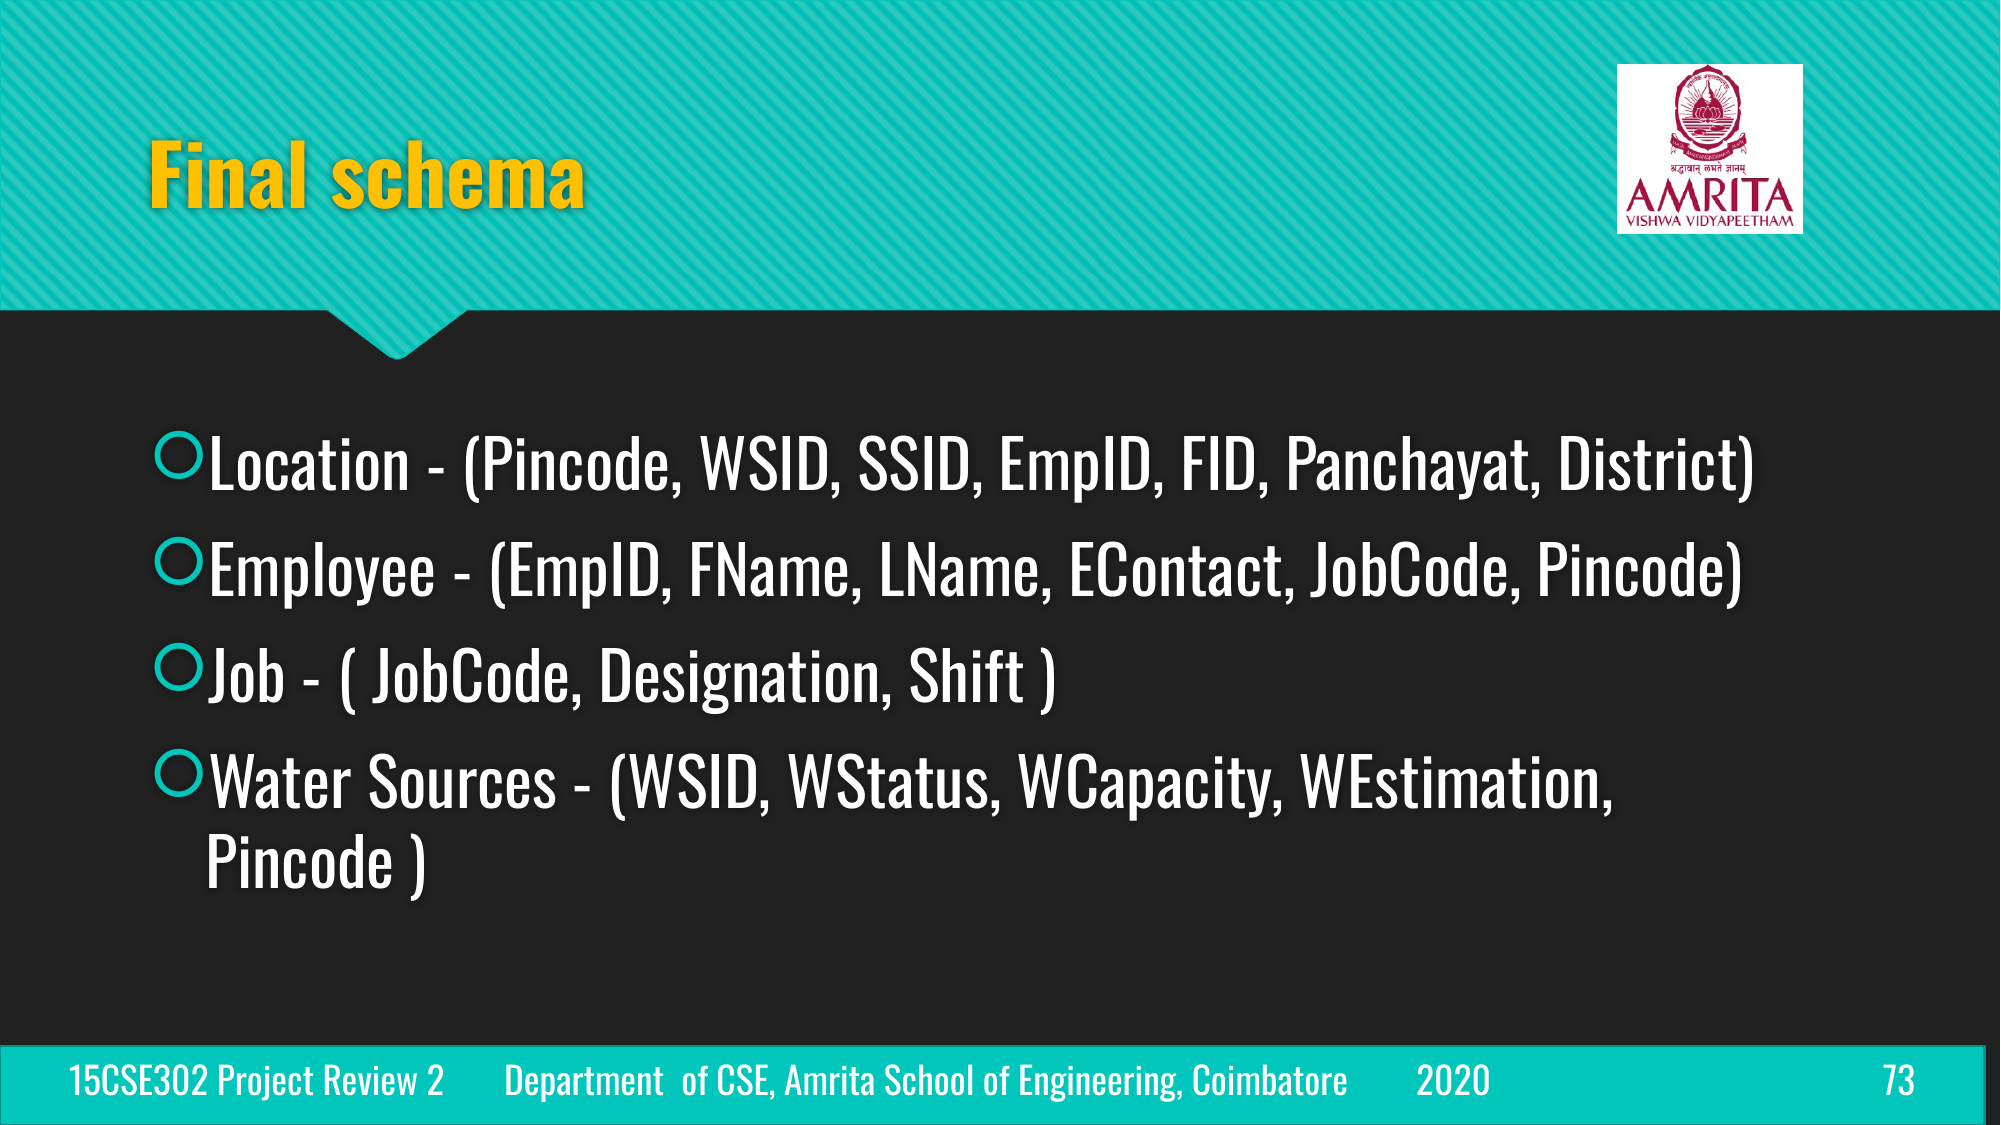

# Final schema
Location - (Pincode, WSID, SSID, EmpID, FID, Panchayat, District)
Employee - (EmpID, FName, LName, EContact, JobCode, Pincode)
Job - ( JobCode, Designation, Shift )
Water Sources - (WSID, WStatus, WCapacity, WEstimation, Pincode )